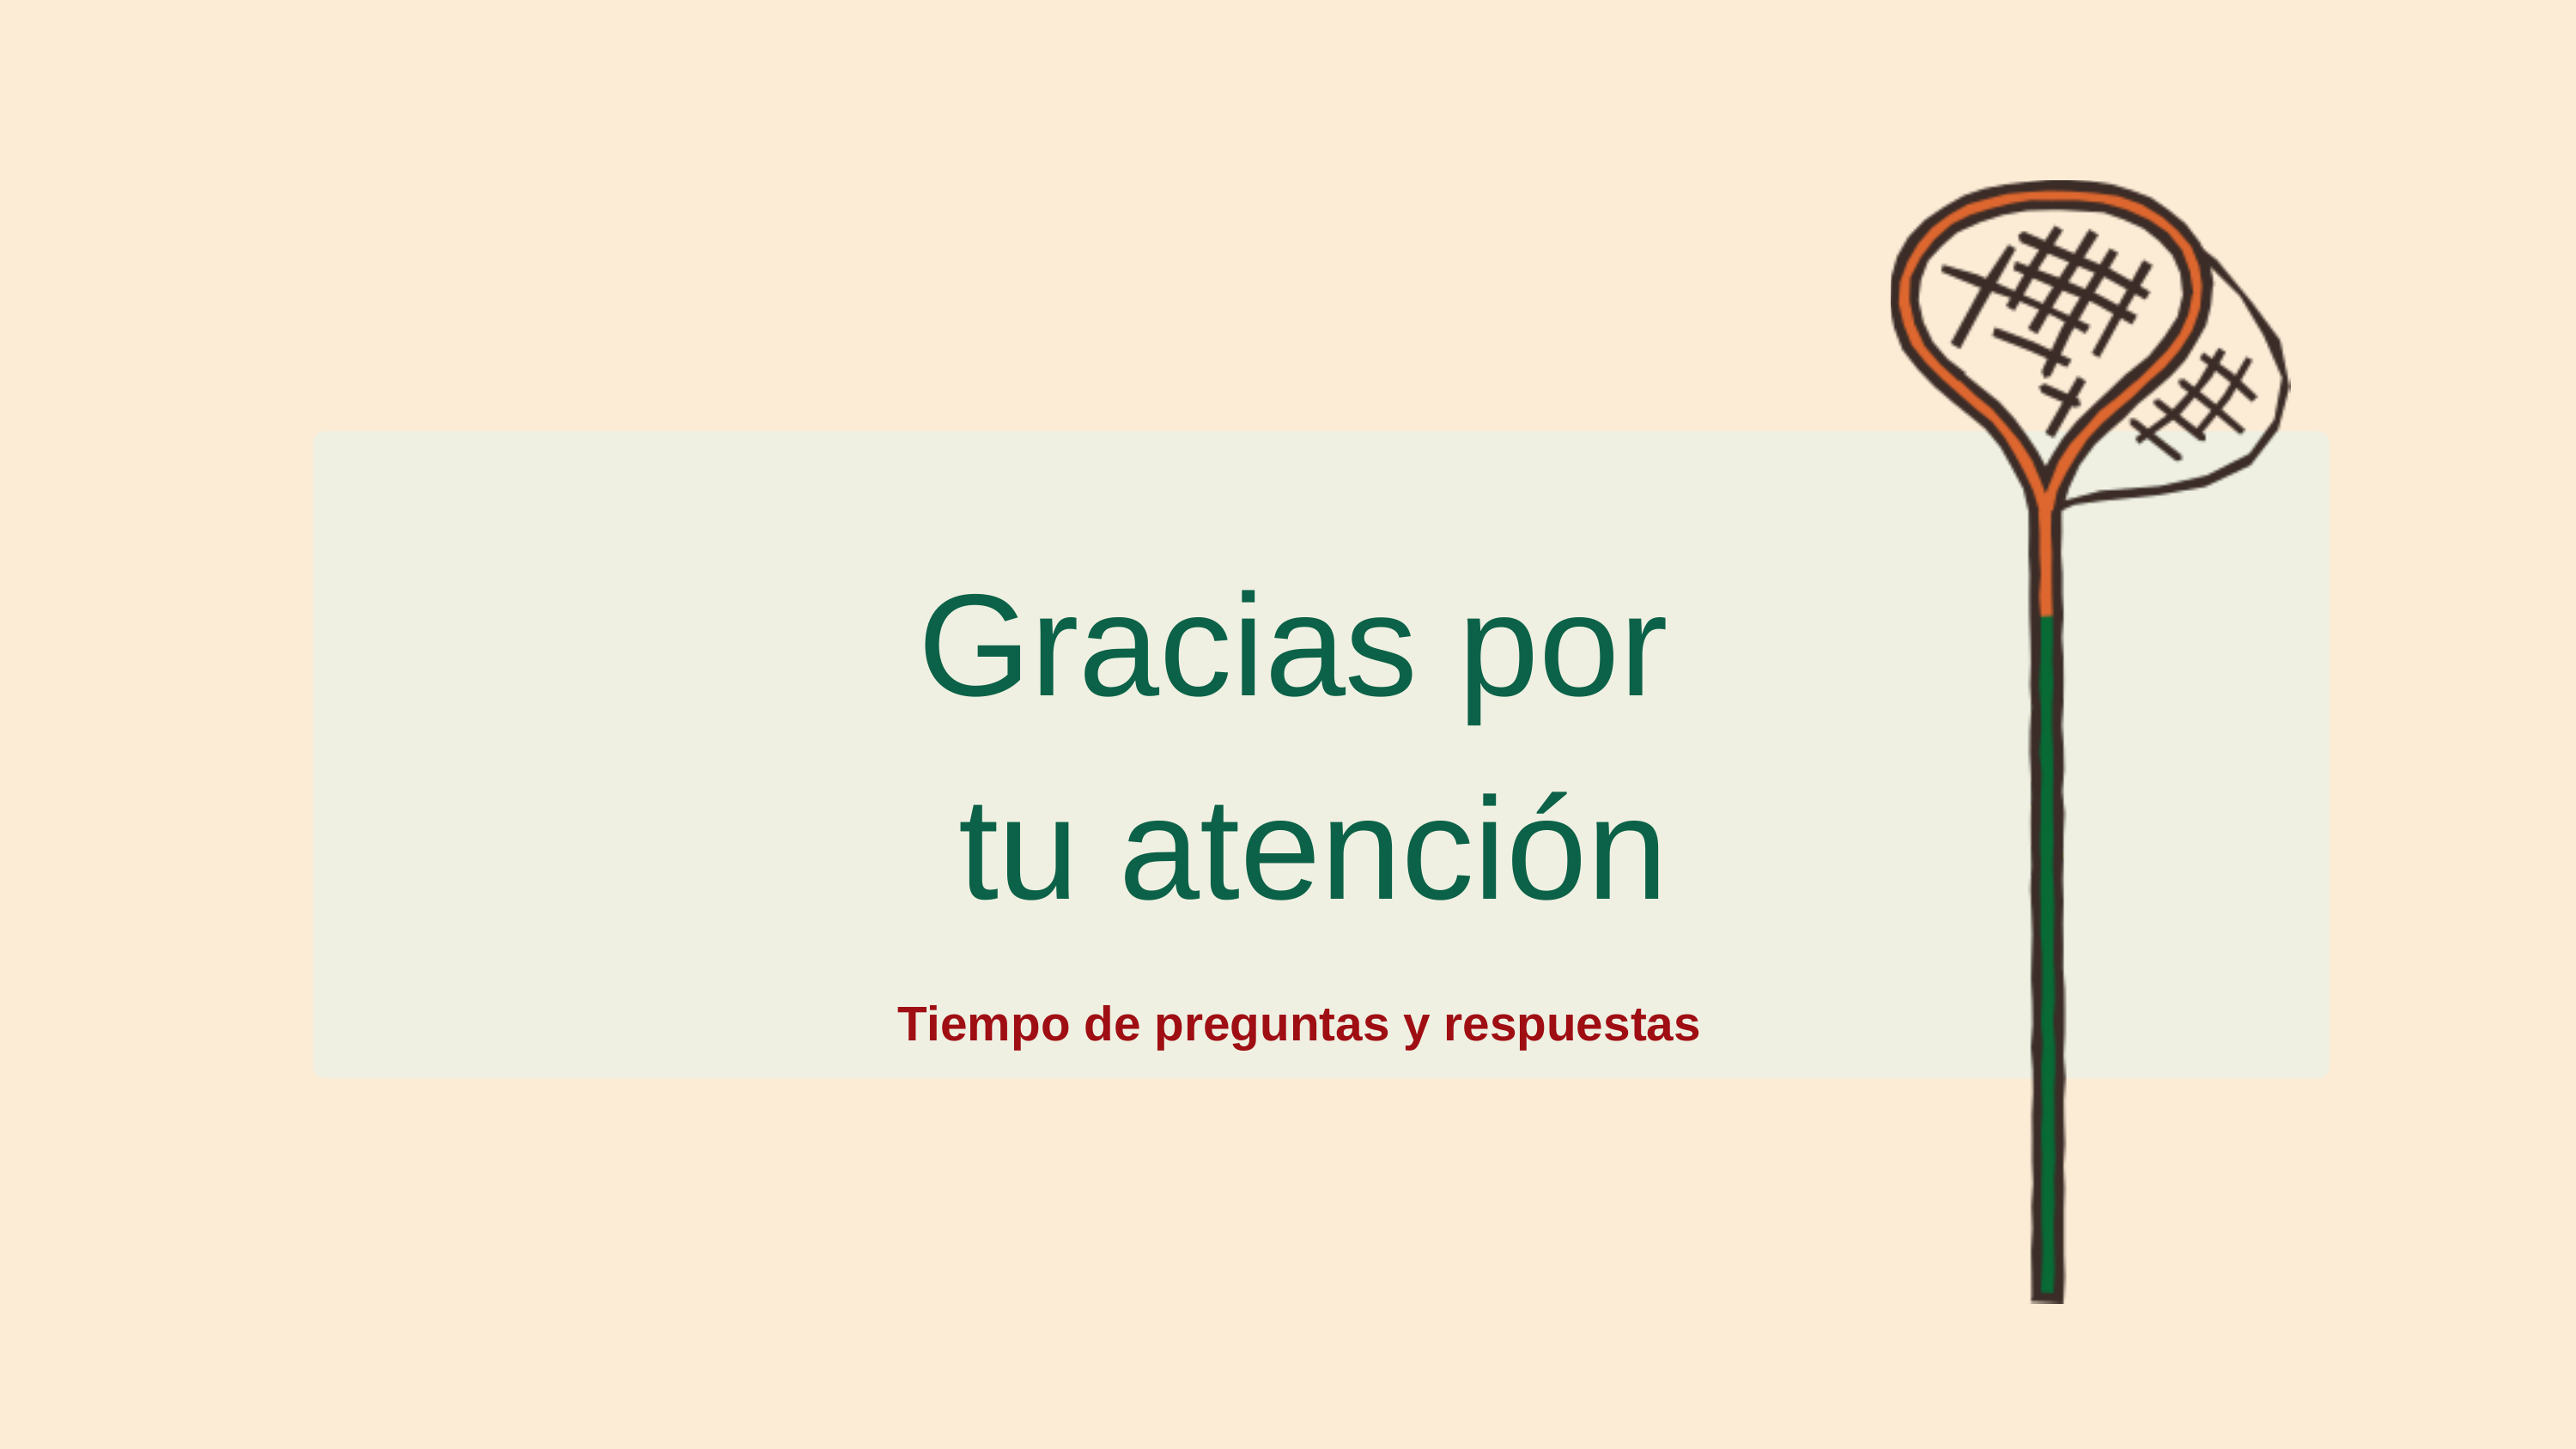

Gracias por
tu atención
Tiempo de preguntas y respuestas